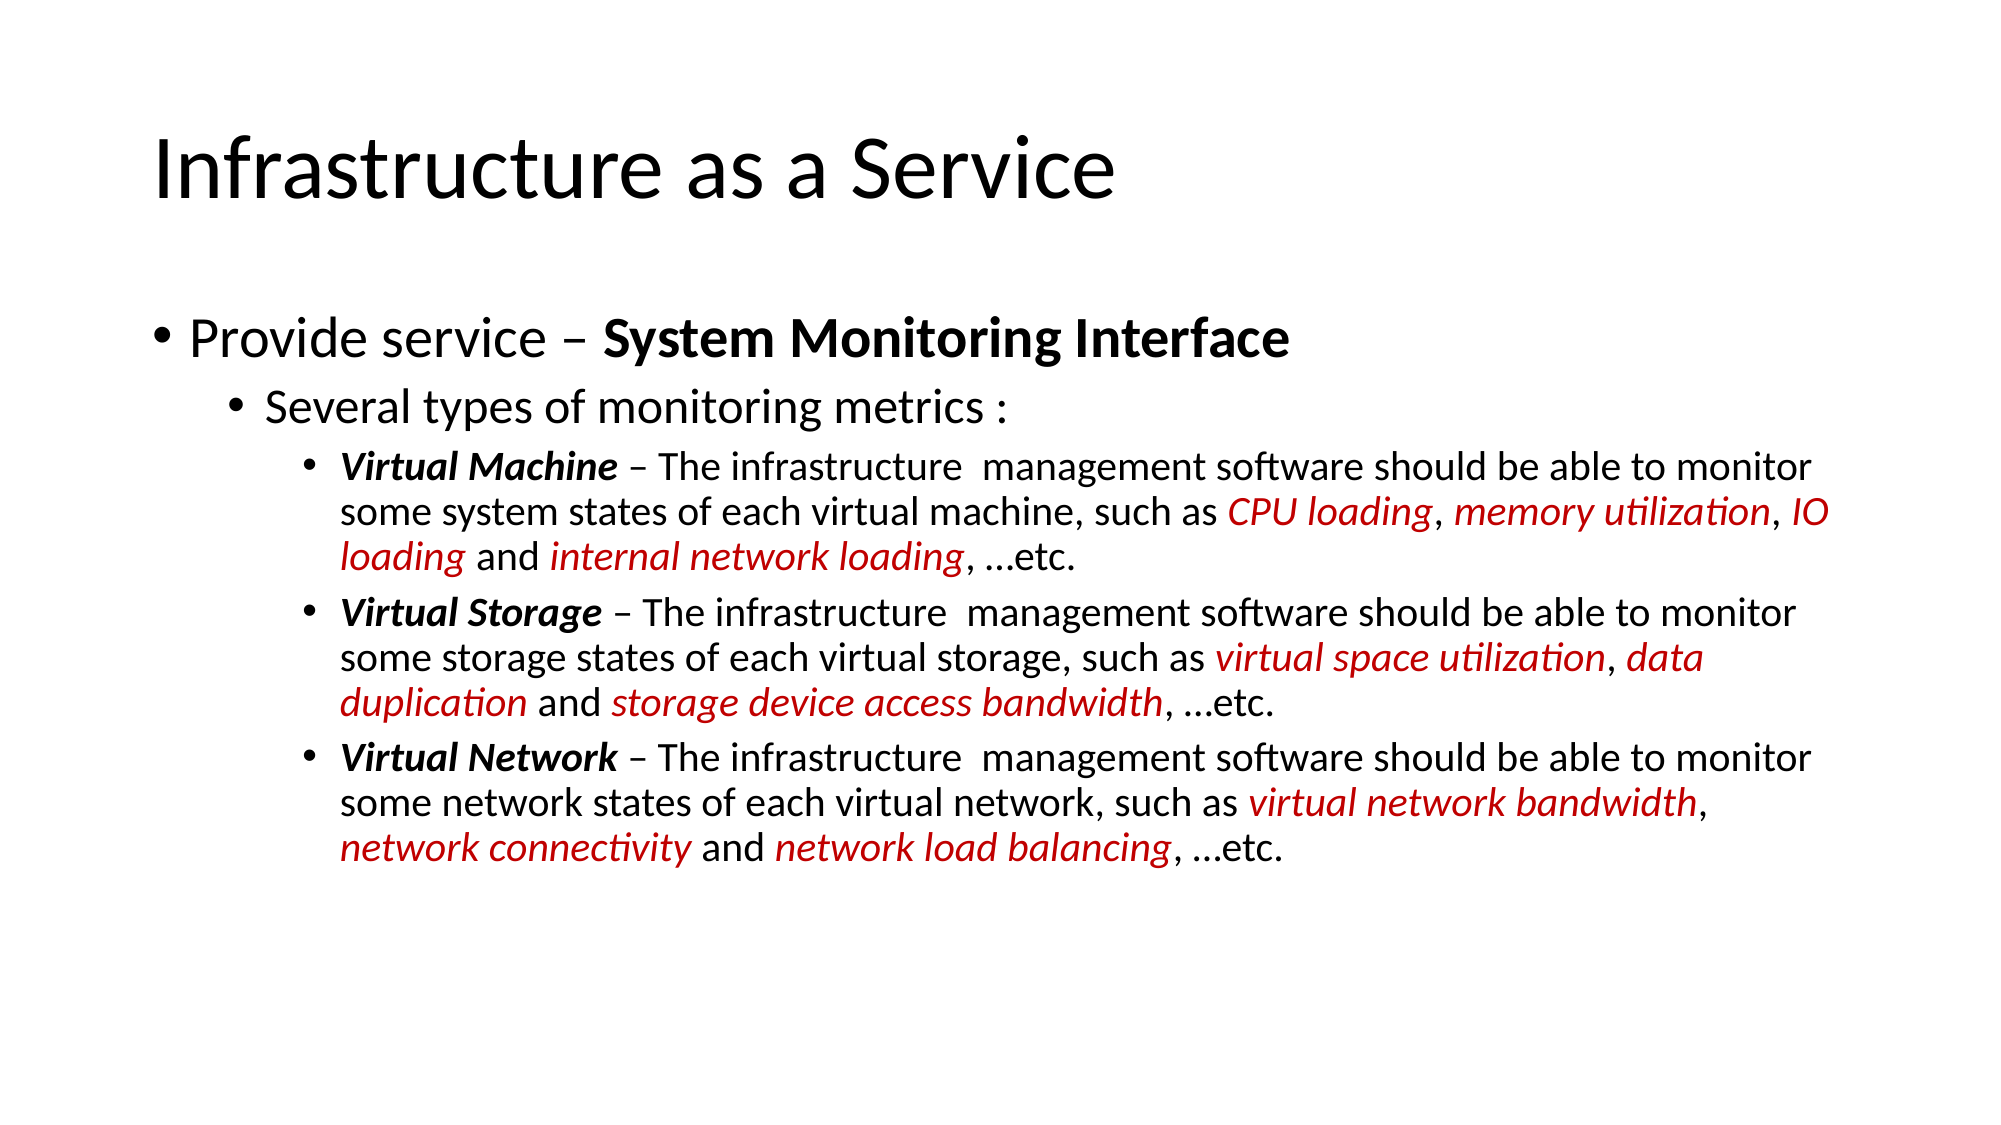

# Infrastructure as a Service
Provide service – System Monitoring Interface
Several types of monitoring metrics :
Virtual Machine – The infrastructure  management software should be able to monitor some system states of each virtual machine, such as CPU loading, memory utilization, IO loading and internal network loading, …etc.
Virtual Storage – The infrastructure  management software should be able to monitor some storage states of each virtual storage, such as virtual space utilization, data duplication and storage device access bandwidth, …etc.
Virtual Network – The infrastructure  management software should be able to monitor some network states of each virtual network, such as virtual network bandwidth, network connectivity and network load balancing, …etc.